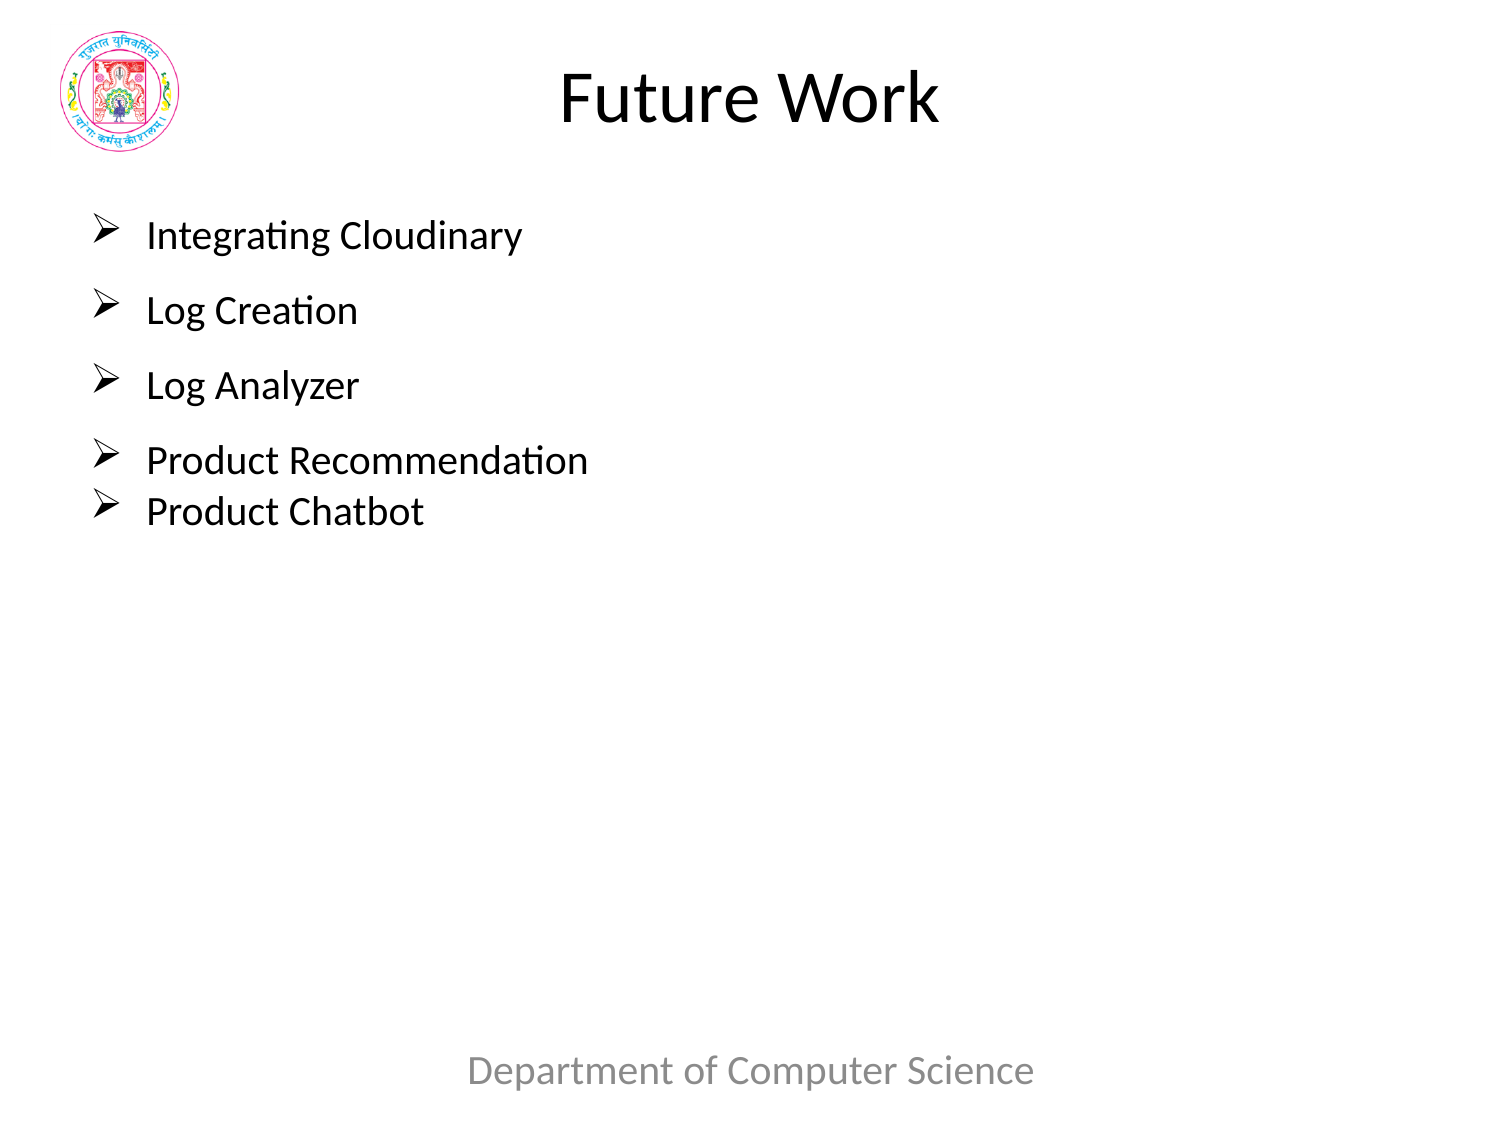

# Future Work
Integrating Cloudinary
Log Creation
Log Analyzer
Product Recommendation
Product Chatbot
Department of Computer Science
37